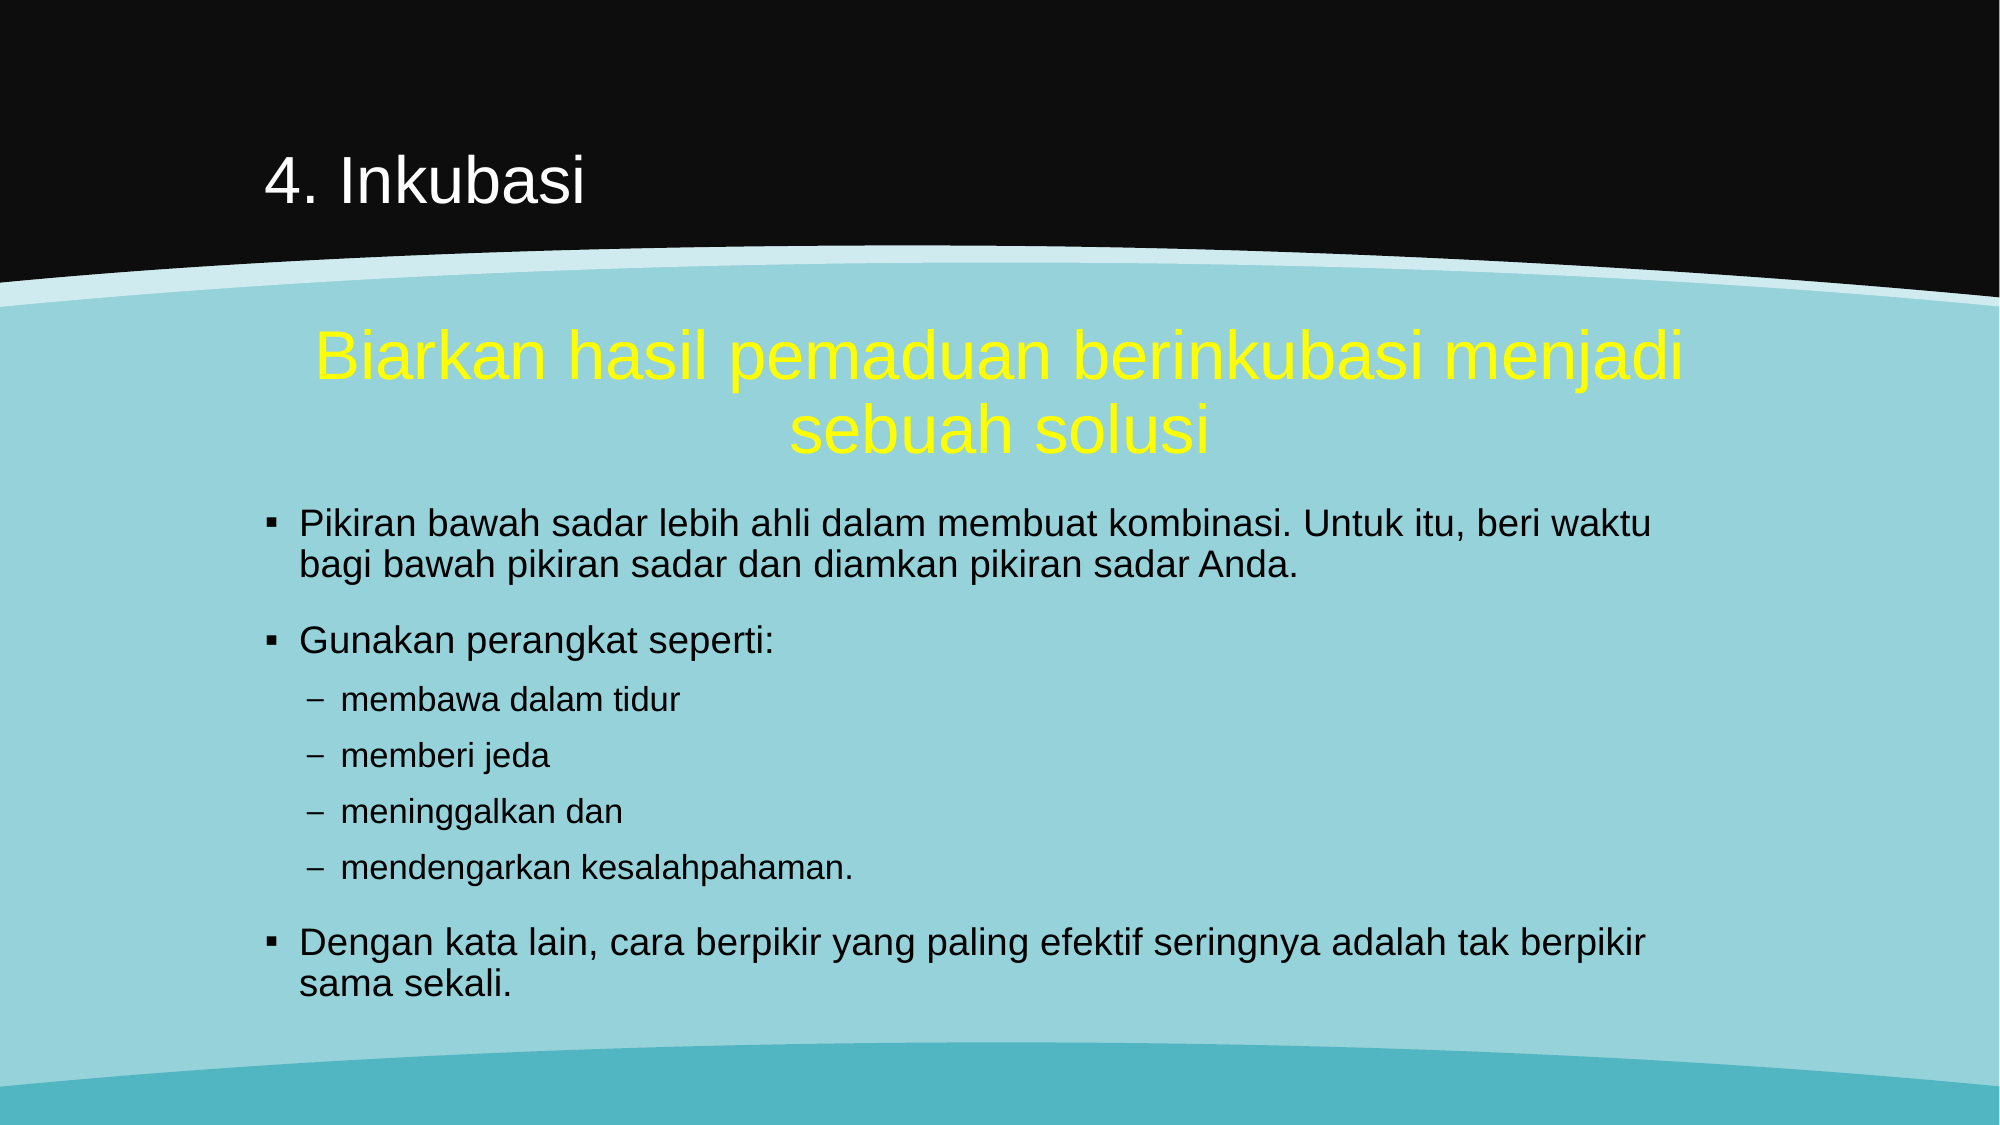

# 4. Inkubasi
Biarkan hasil pemaduan berinkubasi menjadi sebuah solusi
Pikiran bawah sadar lebih ahli dalam membuat kombinasi. Untuk itu, beri waktu bagi bawah pikiran sadar dan diamkan pikiran sadar Anda.
Gunakan perangkat seperti:
membawa dalam tidur
memberi jeda
meninggalkan dan
mendengarkan kesalahpahaman.
Dengan kata lain, cara berpikir yang paling efektif seringnya adalah tak berpikir sama sekali.